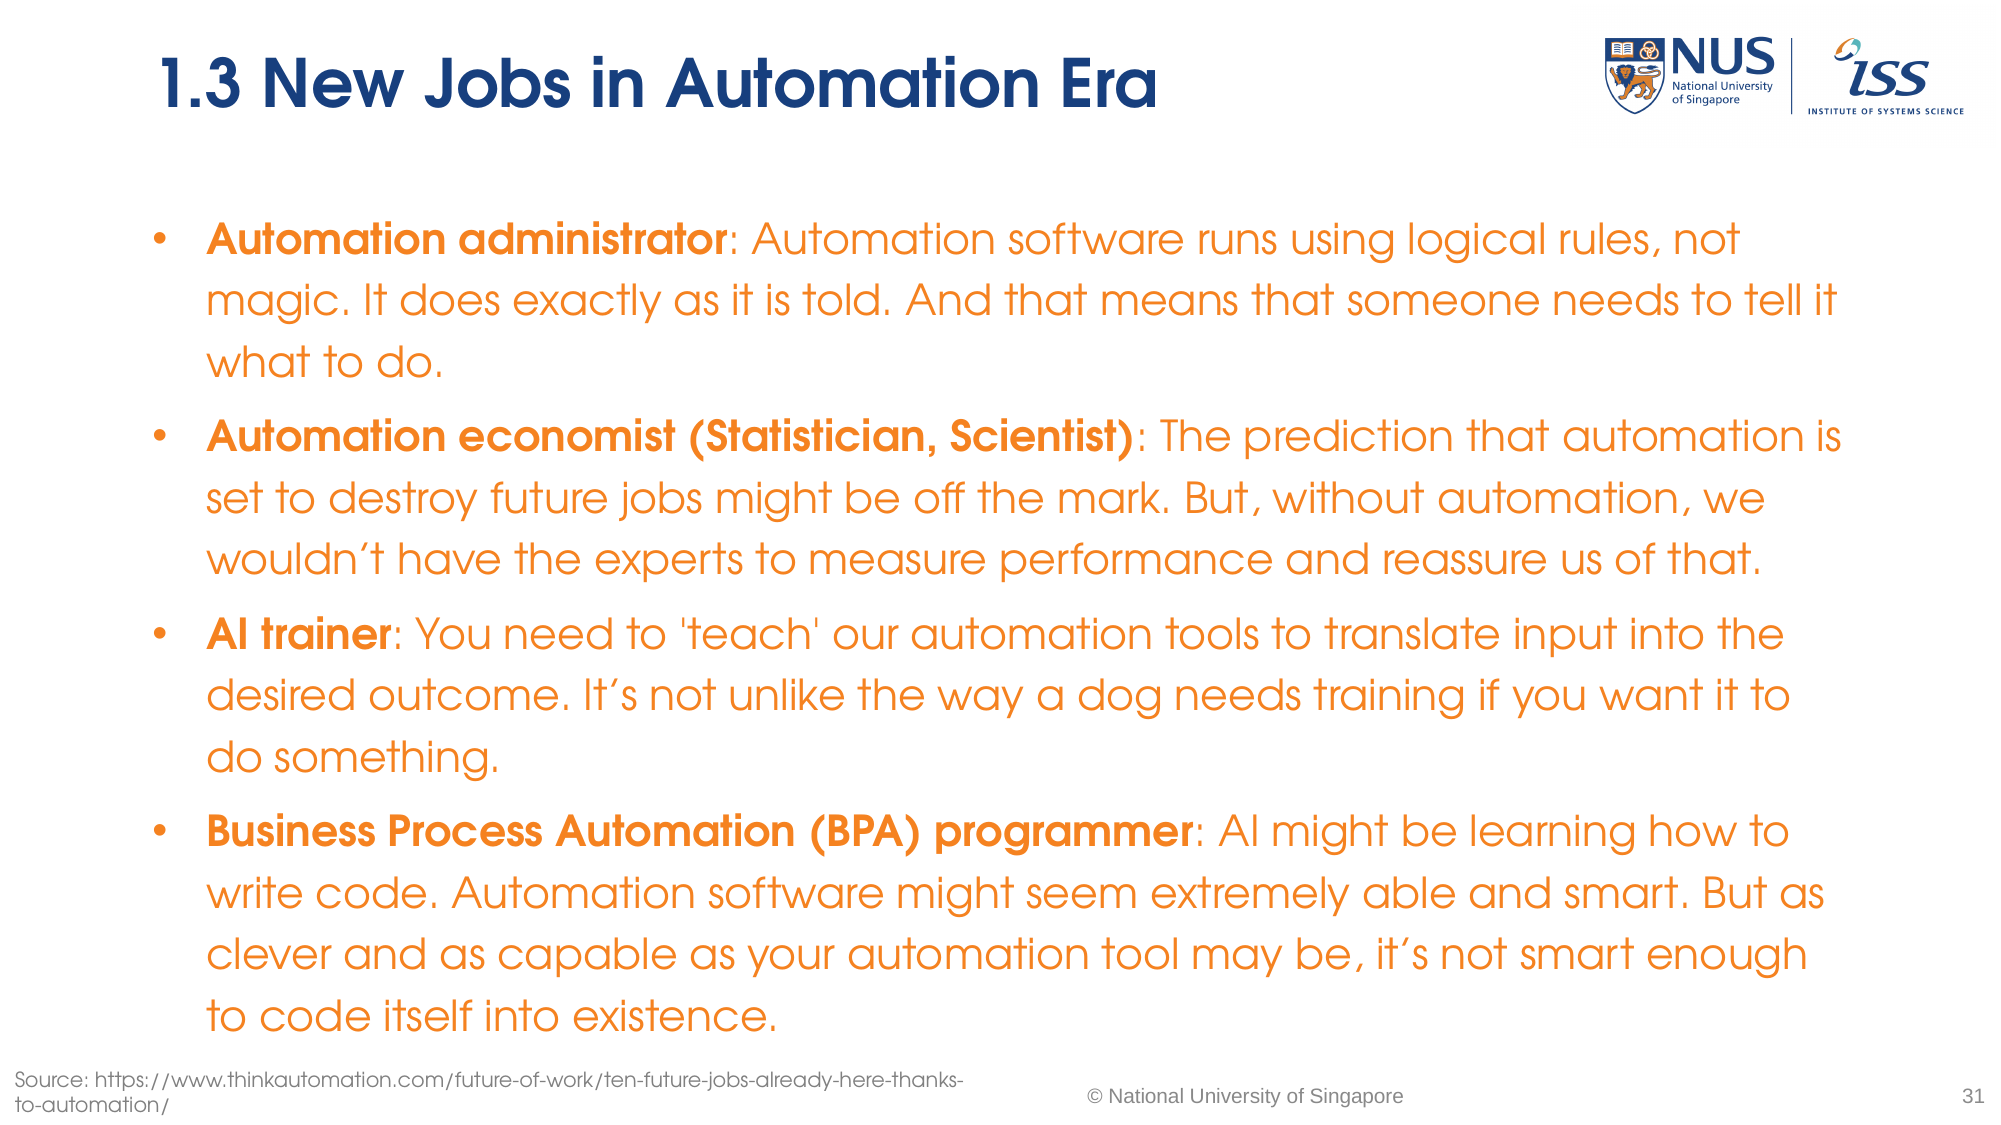

# 1.3 New Jobs in Automation Era
Automation administrator: Automation software runs using logical rules, not magic. It does exactly as it is told. And that means that someone needs to tell it what to do.
Automation economist (Statistician, Scientist): The prediction that automation is set to destroy future jobs might be off the mark. But, without automation, we wouldn’t have the experts to measure performance and reassure us of that.
AI trainer: You need to 'teach' our automation tools to translate input into the desired outcome. It’s not unlike the way a dog needs training if you want it to do something.
Business Process Automation (BPA) programmer: AI might be learning how to write code. Automation software might seem extremely able and smart. But as clever and as capable as your automation tool may be, it’s not smart enough to code itself into existence.

Source: https://www.thinkautomation.com/future-of-work/ten-future-jobs-already-here-thanks-to-automation/
© National University of Singapore
31